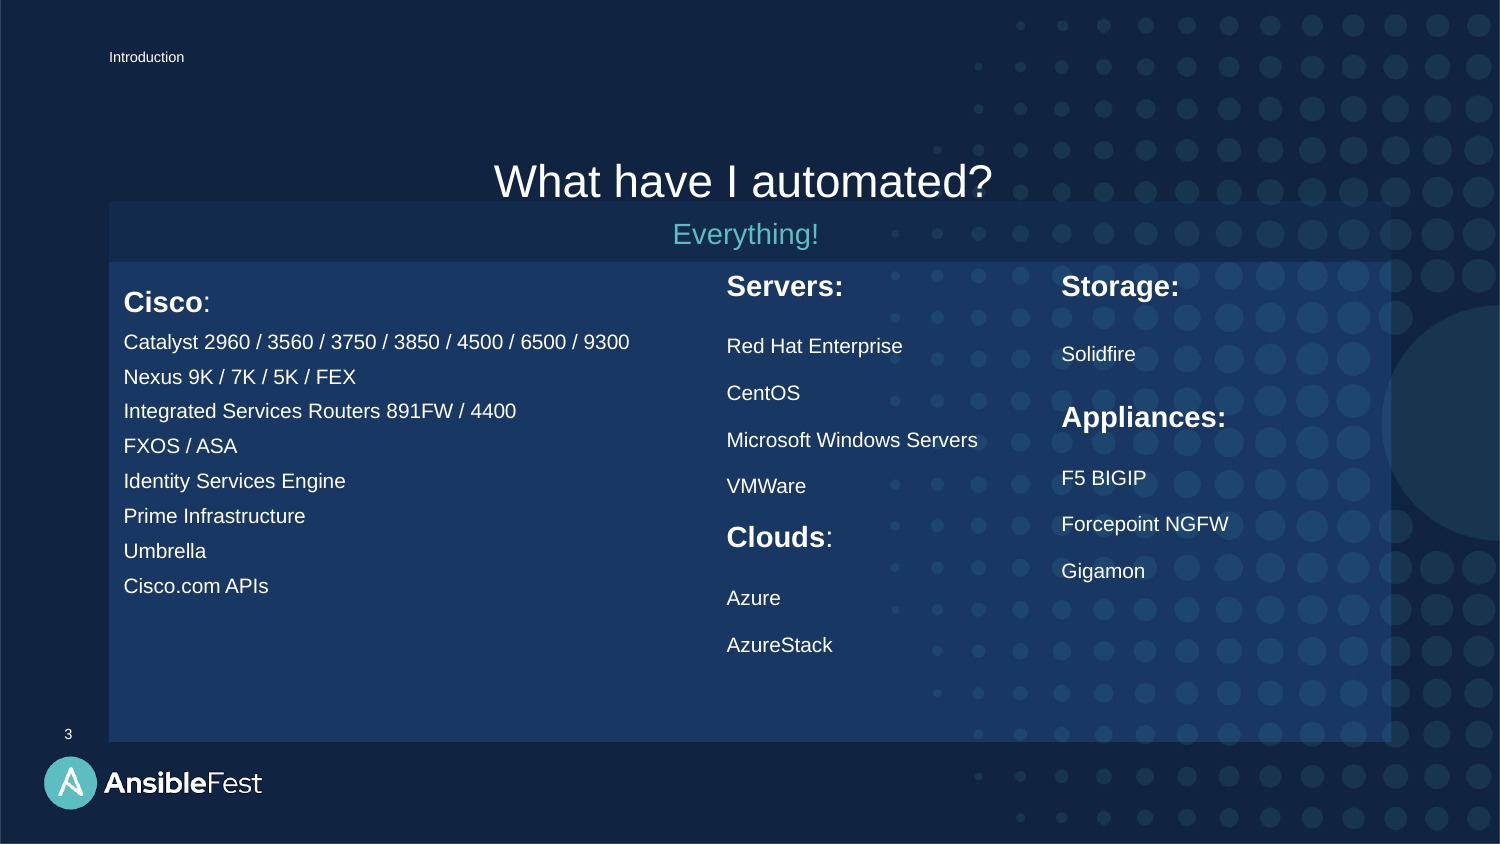

Introduction
What have I automated?
Everything!

| Cisco: Catalyst 2960 / 3560 / 3750 / 3850 / 4500 / 6500 / 9300 Nexus 9K / 7K / 5K / FEX Integrated Services Routers 891FW / 4400 FXOS / ASA Identity Services Engine Prime Infrastructure Umbrella Cisco.com APIs | Servers: Red Hat Enterprise CentOS Microsoft Windows Servers VMWare Clouds: Azure AzureStack | Storage: Solidfire Appliances: F5 BIGIP Forcepoint NGFW Gigamon |
| --- | --- | --- |

3